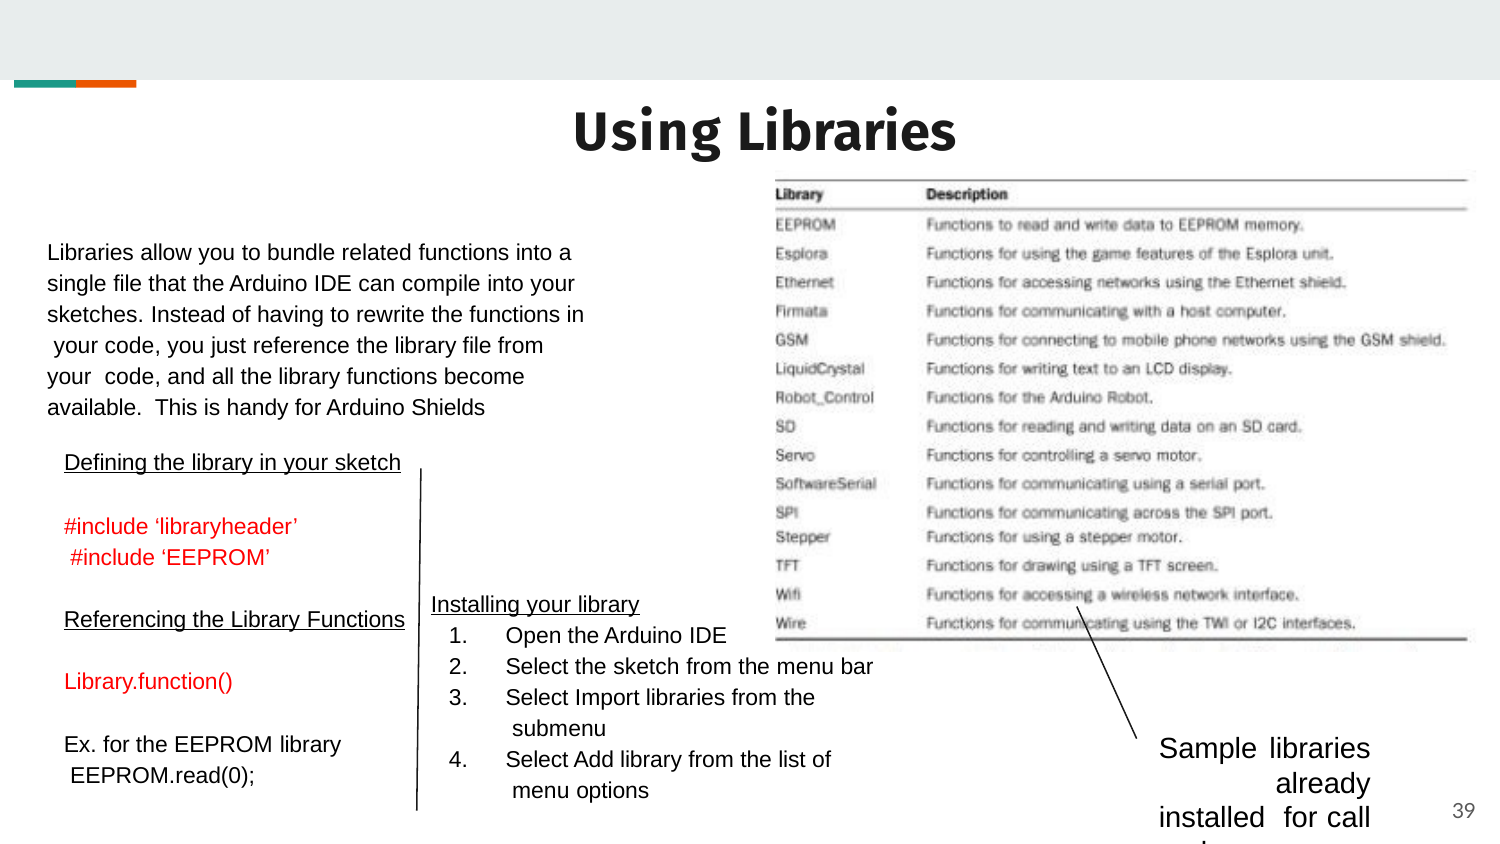

# Using Libraries

Libraries allow you to bundle related functions into a  single file that the Arduino IDE can compile into your  sketches. Instead of having to rewrite the functions in  your code, you just reference the library file from your  code, and all the library functions become available.  This is handy for Arduino Shields

Defining the library in your sketch

#include ‘libraryheader’  #include ‘EEPROM’

Installing your library
Referencing the Library Functions

Open the Arduino IDE
Select the sketch from the menu bar
Select Import libraries from the  submenu
Select Add library from the list of  menu options
Library.function()
Ex. for the EEPROM library  EEPROM.read(0);
Sample libraries  already installed  for call and use
39